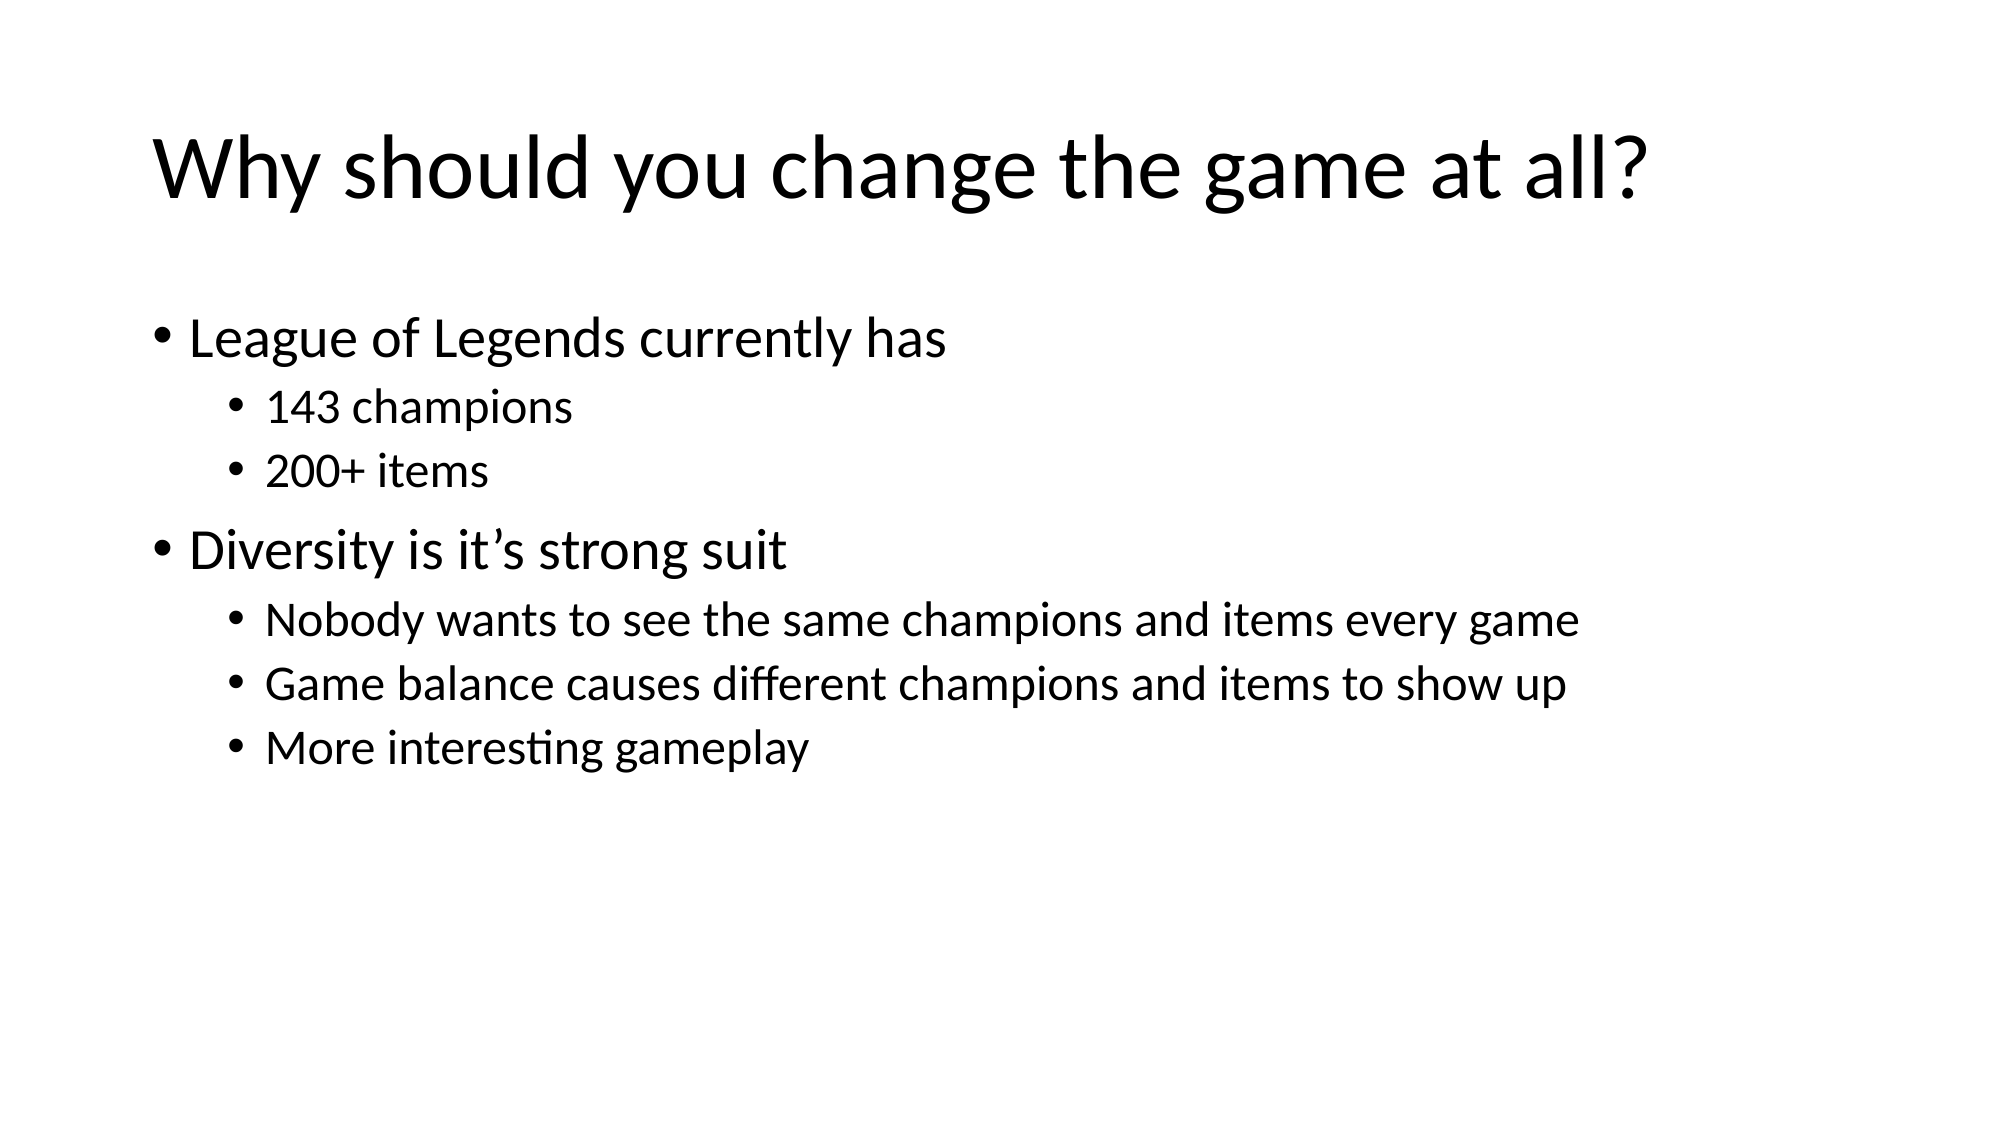

# Why should you change the game at all?
League of Legends currently has
143 champions
200+ items
Diversity is it’s strong suit
Nobody wants to see the same champions and items every game
Game balance causes different champions and items to show up
More interesting gameplay